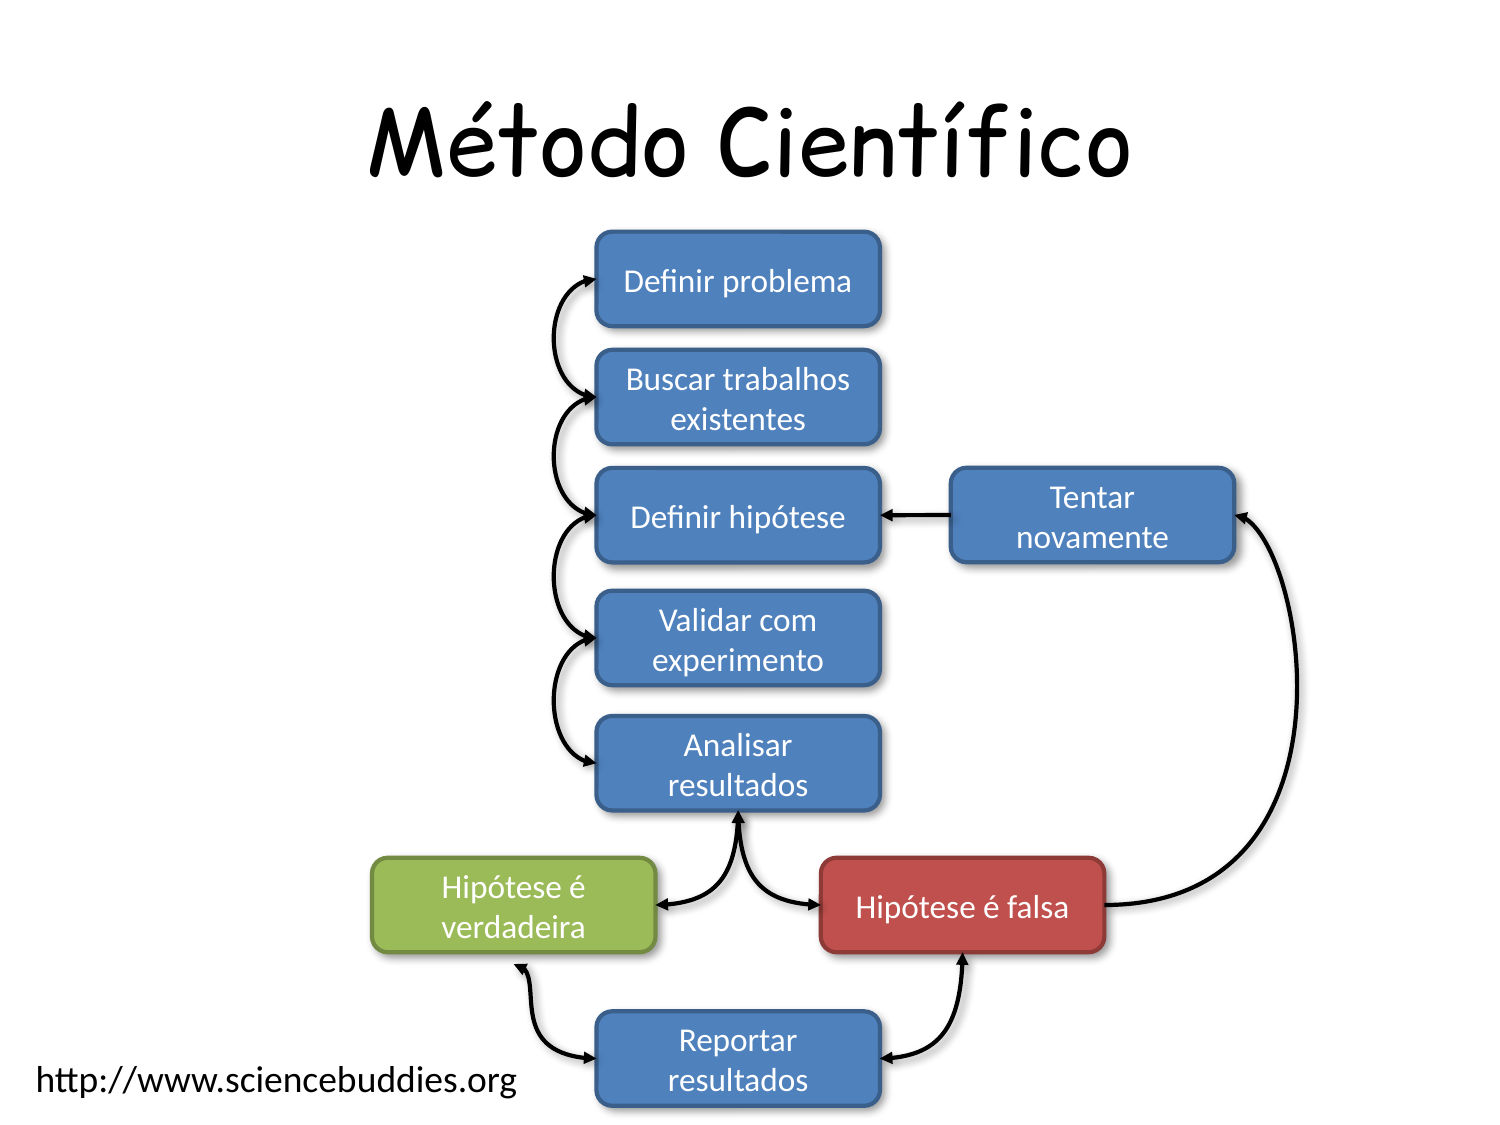

# Método Científico
Definir problema
Buscar trabalhos existentes
Tentar novamente
Definir hipótese
Validar com experimento
Analisar resultados
Hipótese é verdadeira
Hipótese é falsa
Reportar resultados
http://www.sciencebuddies.org